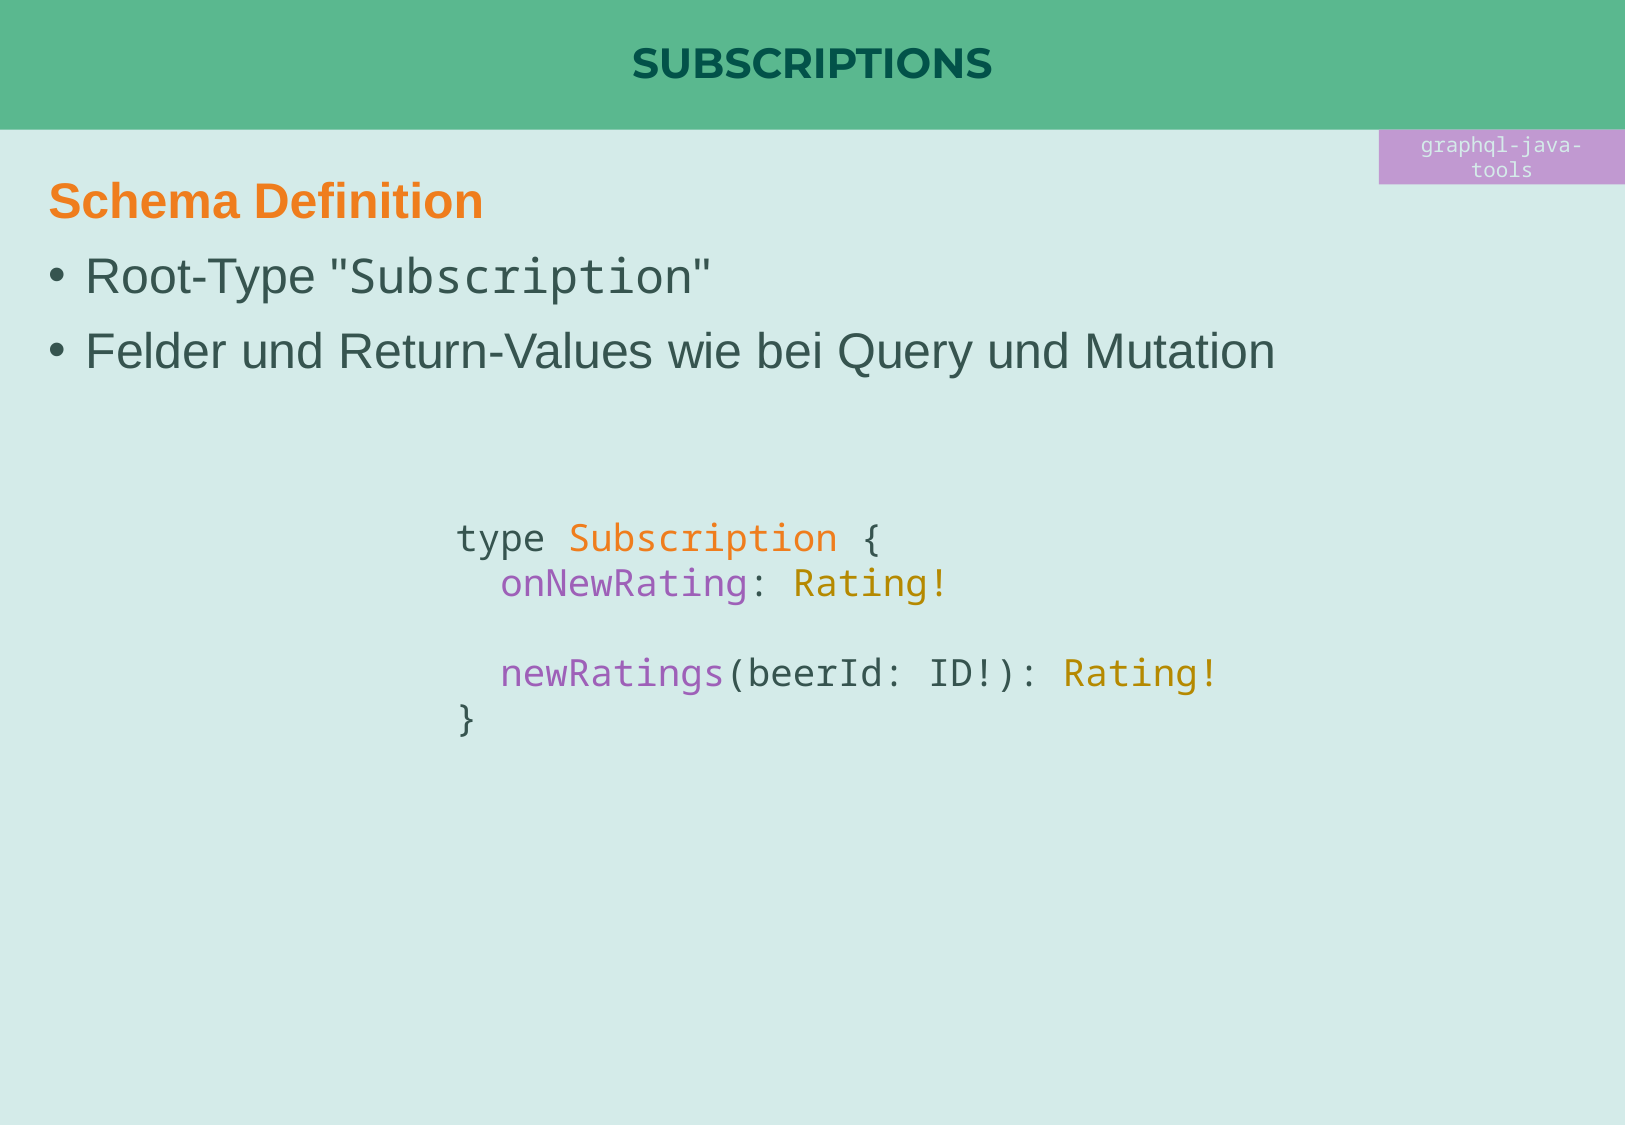

# Subscriptions
graphql-java-tools
Schema Definition
Root-Type "Subscription"
Felder und Return-Values wie bei Query und Mutation
type Subscription {
  onNewRating: Rating!

  newRatings(beerId: ID!): Rating!
}